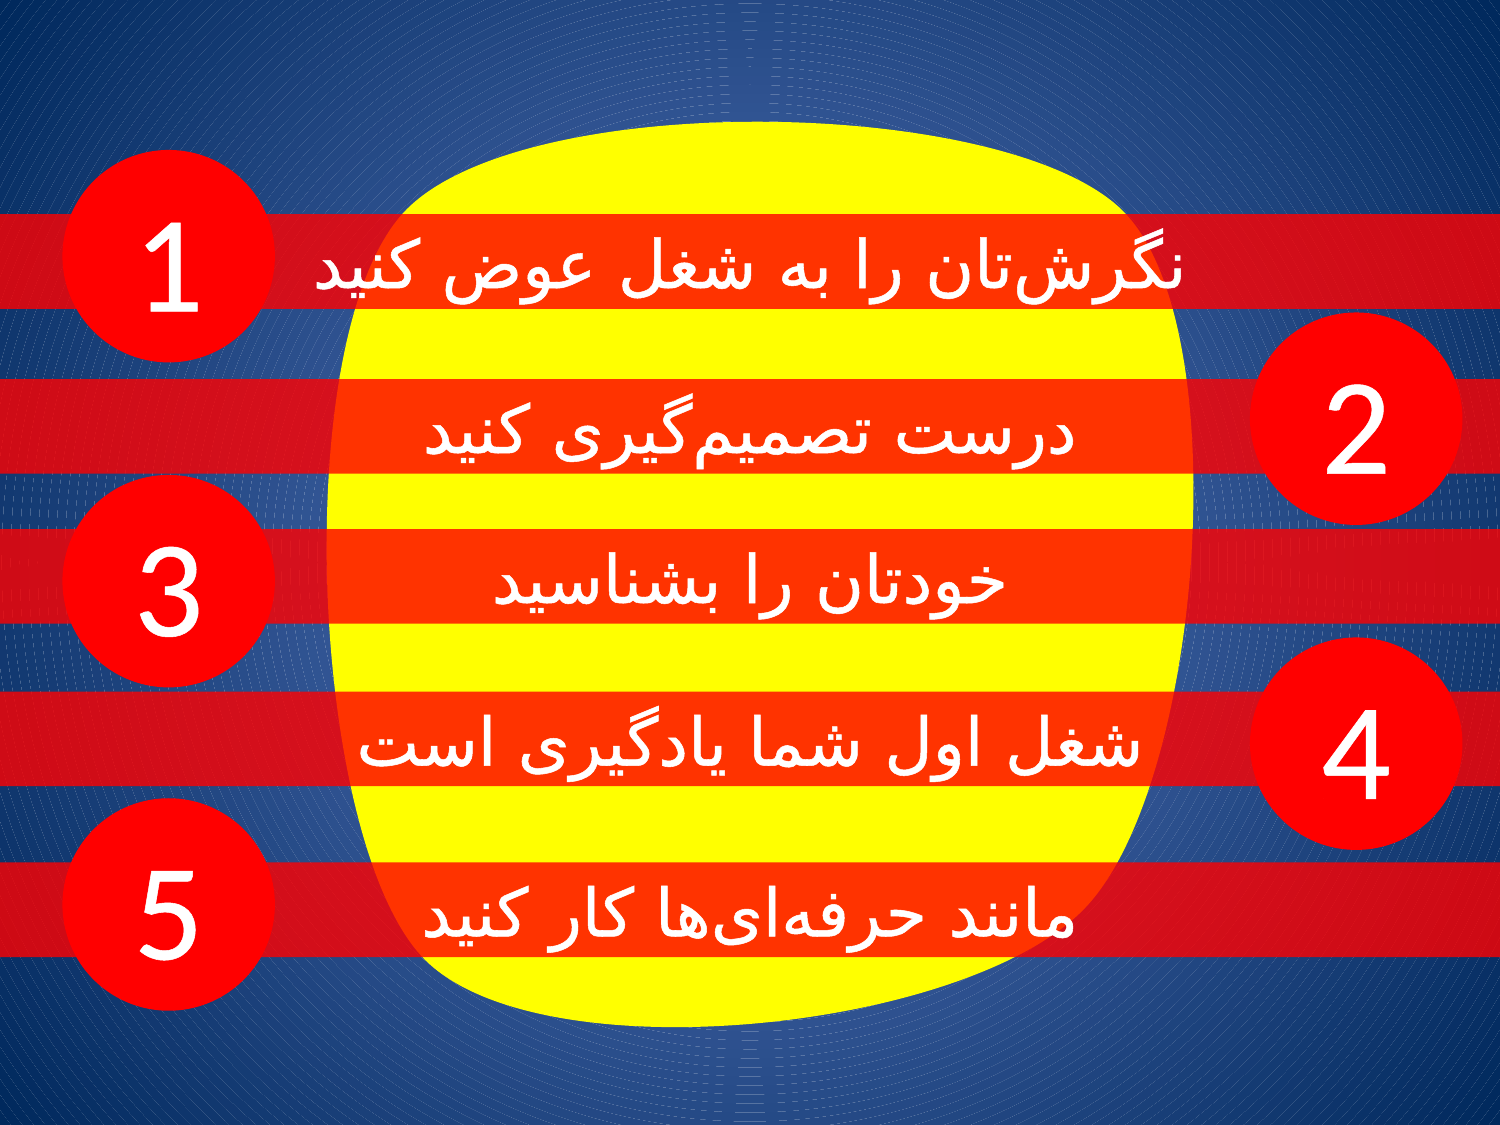

1
نگرش‌تان را به شغل عوض کنید
2
درست تصمیم‌گیری کنید
3
خودتان را بشناسید
4
شغل اول شما یادگیری است
5
مانند حرفه‌ای‌ها کار کنید